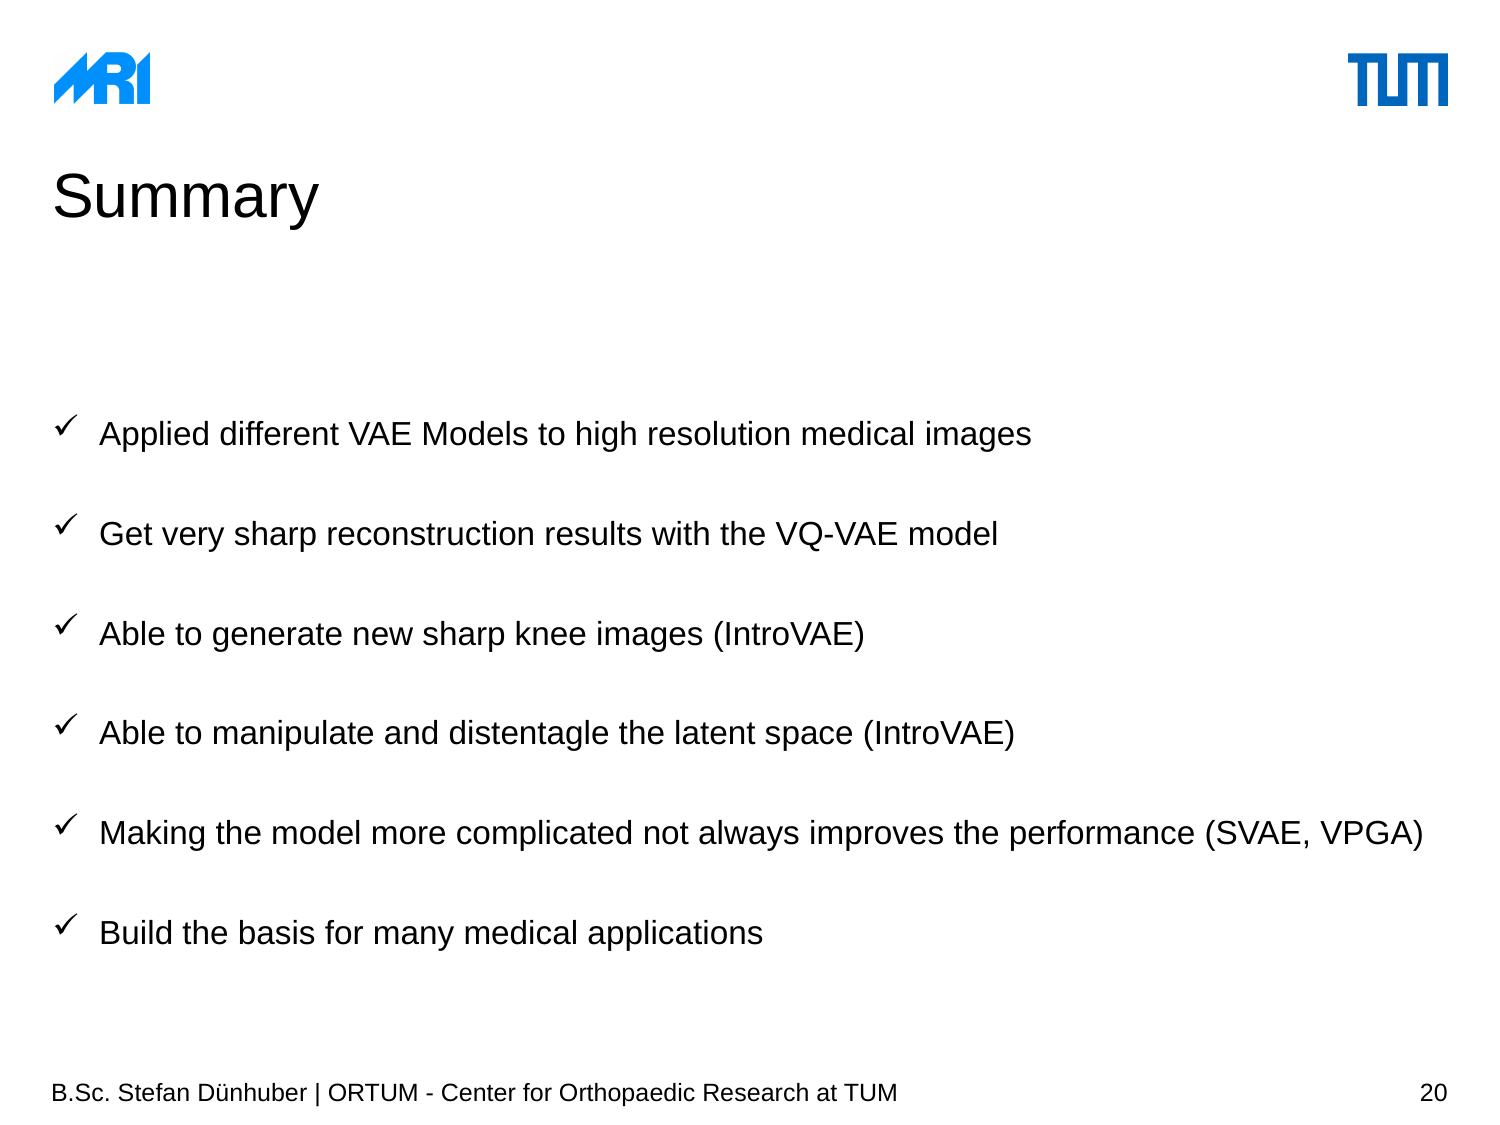

# Summary
Applied different VAE Models to high resolution medical images
Get very sharp reconstruction results with the VQ-VAE model
Able to generate new sharp knee images (IntroVAE)
Able to manipulate and distentagle the latent space (IntroVAE)
Making the model more complicated not always improves the performance (SVAE, VPGA)
Build the basis for many medical applications

B.Sc. Stefan Dünhuber | ORTUM - Center for Orthopaedic Research at TUM
20